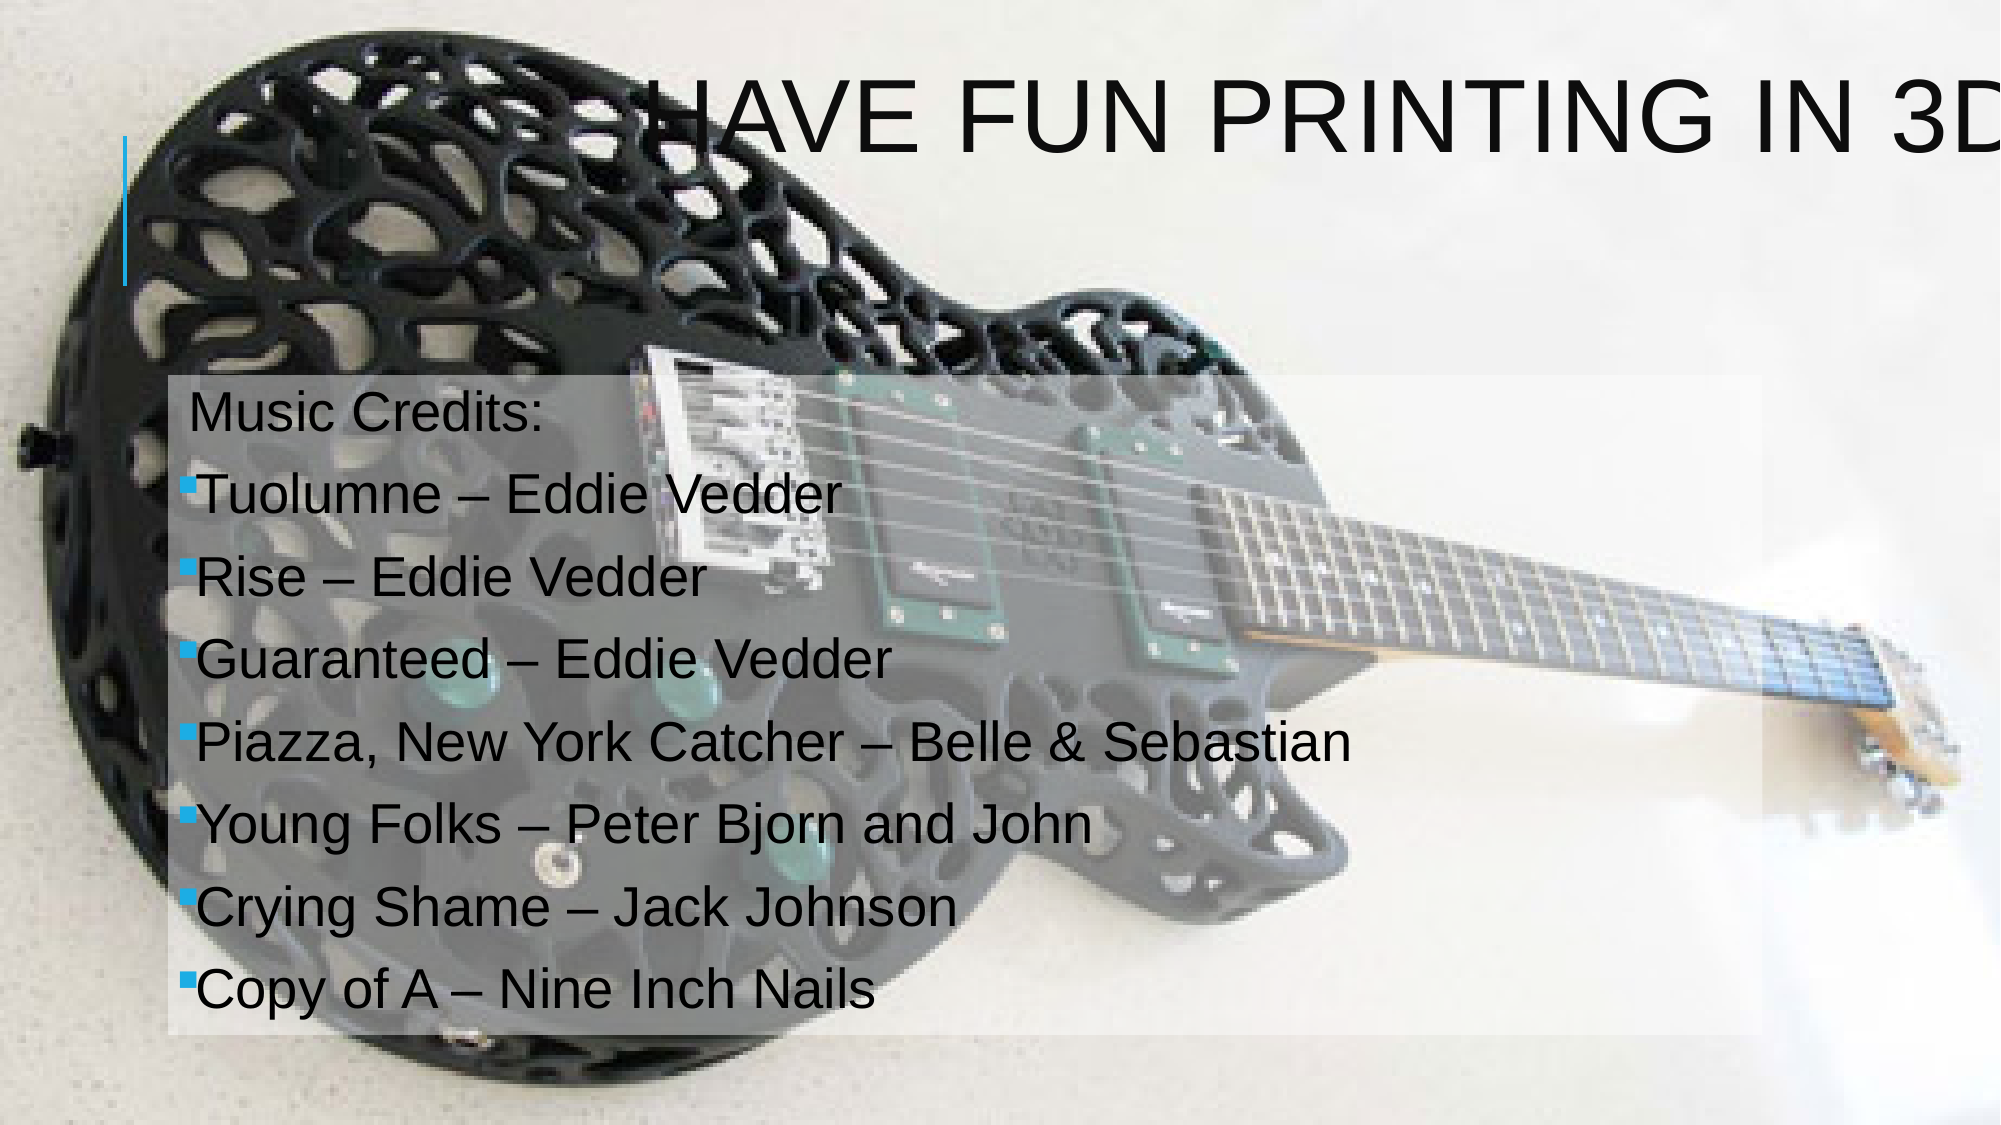

# Have fun printing in 3d!
Music Credits:
Tuolumne – Eddie Vedder
Rise – Eddie Vedder
Guaranteed – Eddie Vedder
Piazza, New York Catcher – Belle & Sebastian
Young Folks – Peter Bjorn and John
Crying Shame – Jack Johnson
Copy of A – Nine Inch Nails